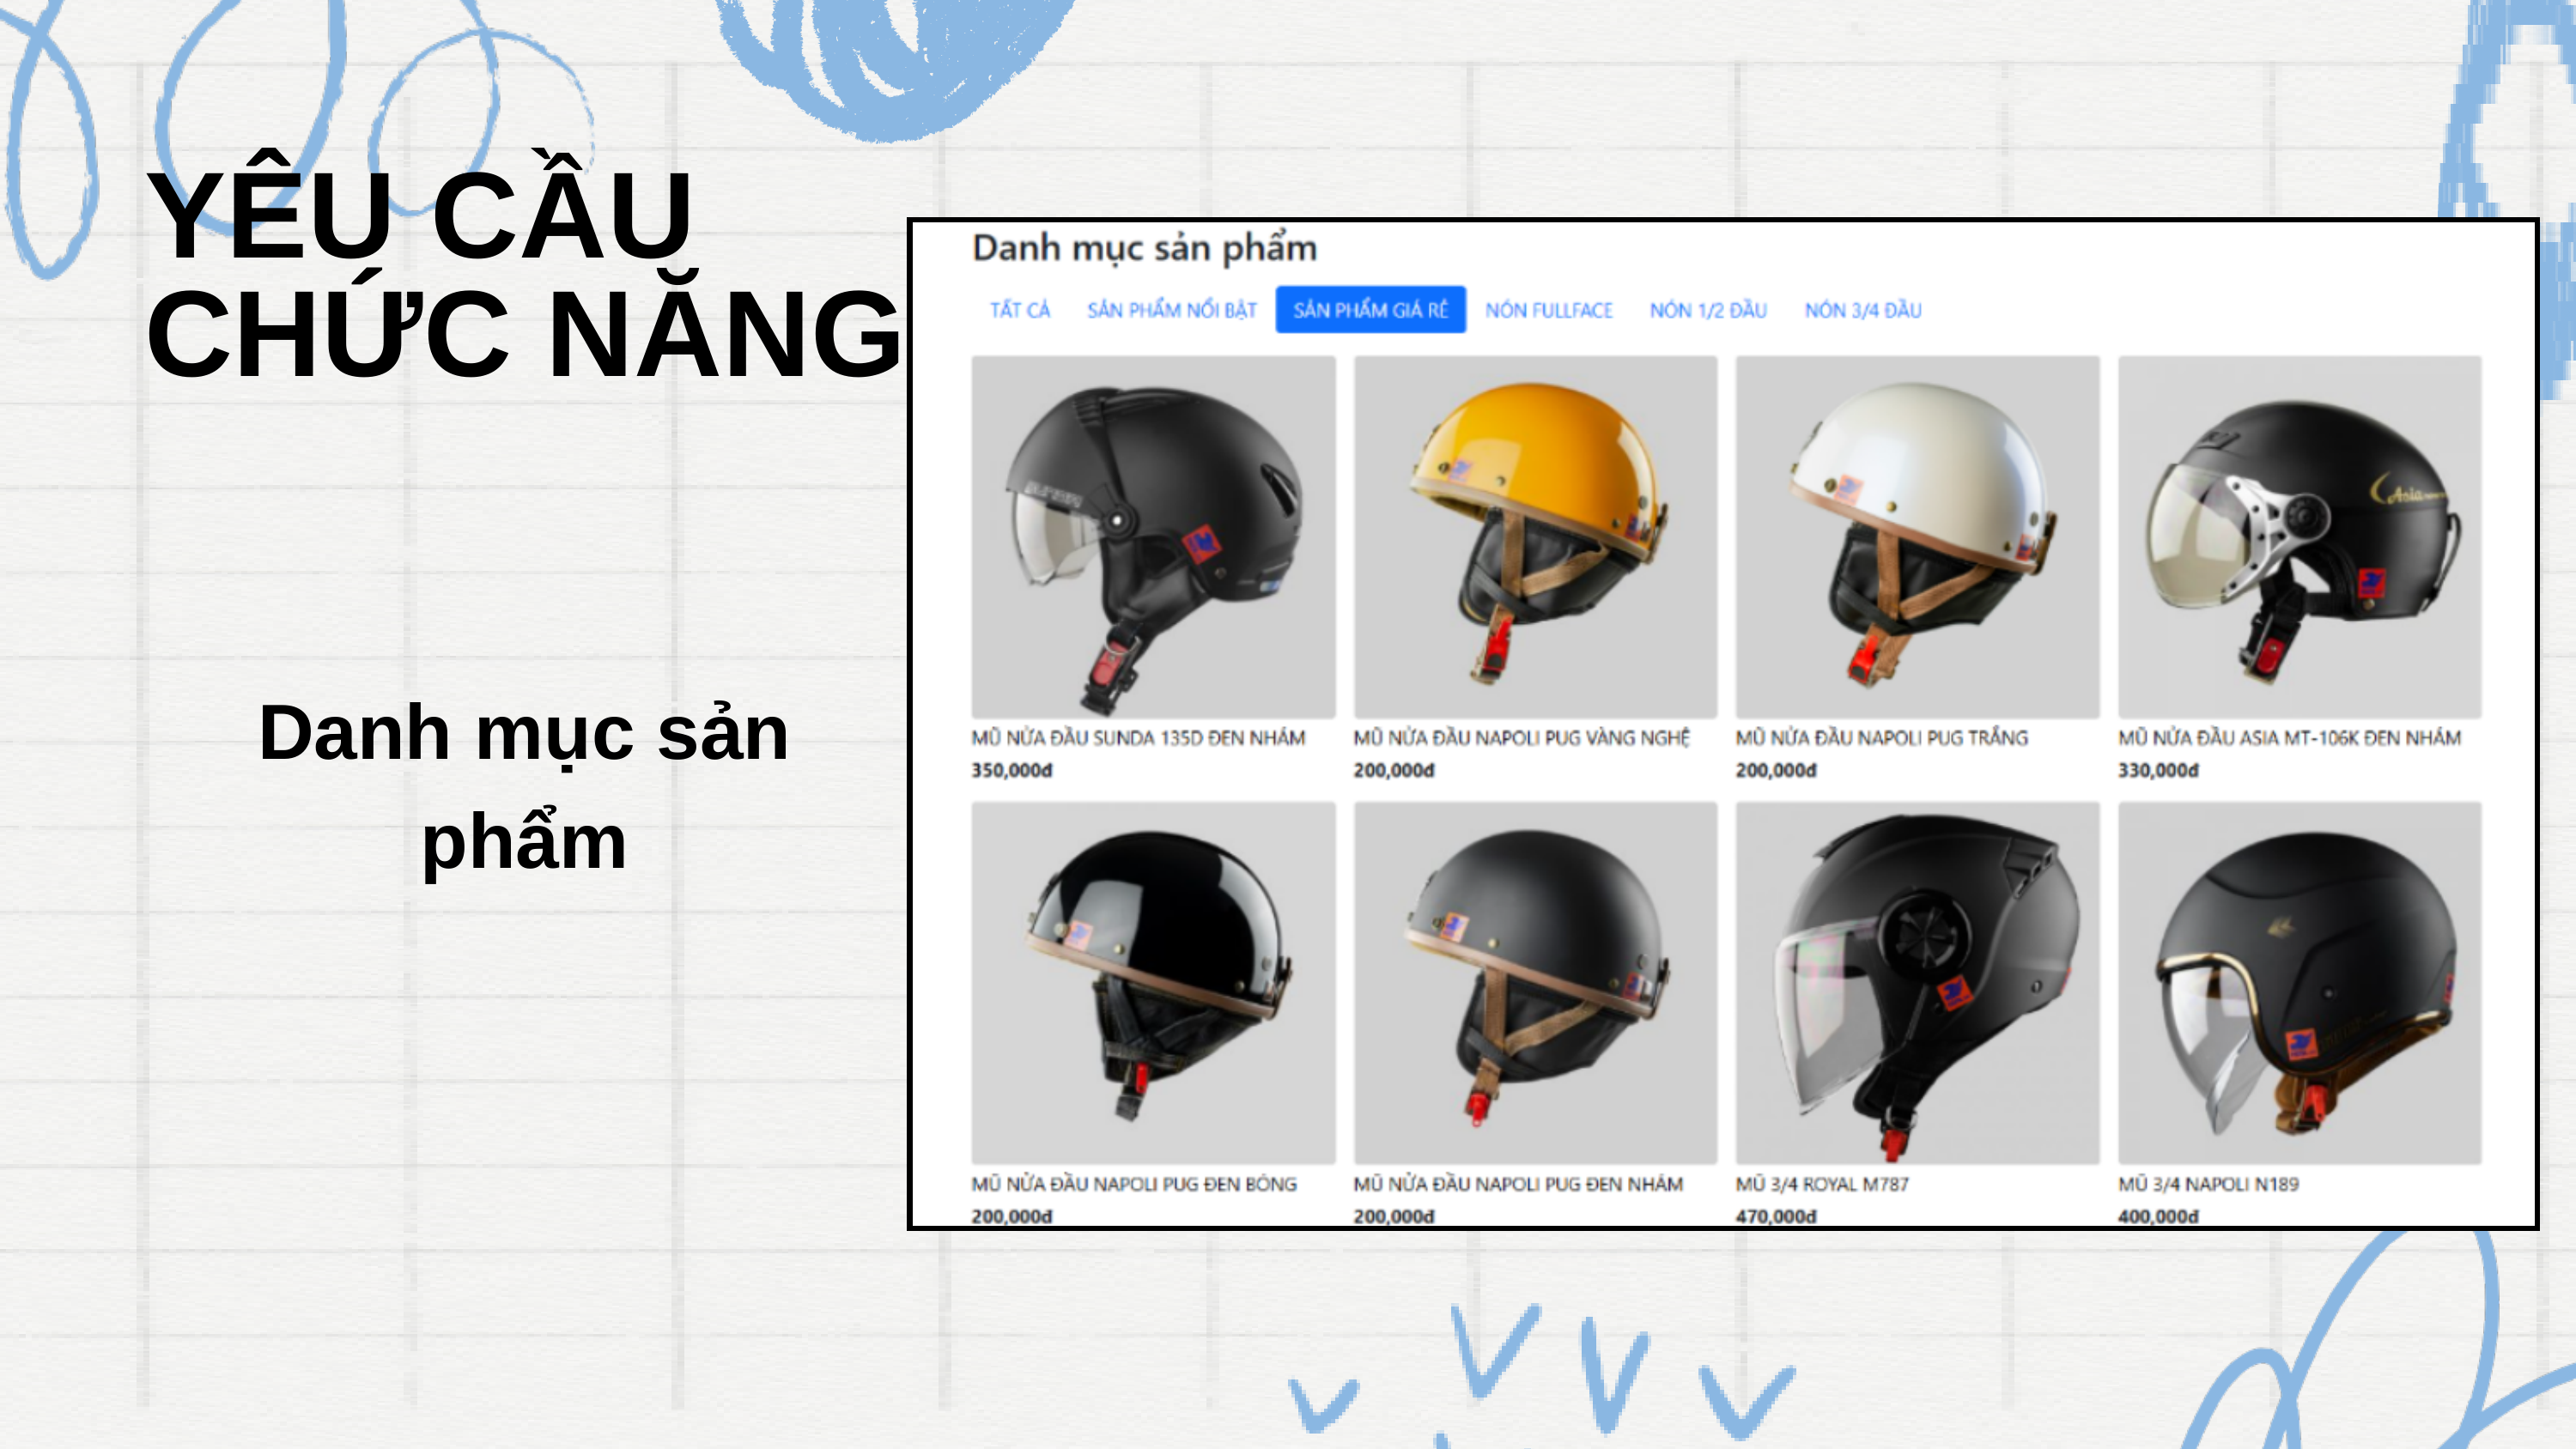

YÊU CẦU CHỨC NĂNG

Danh mục sản phẩm